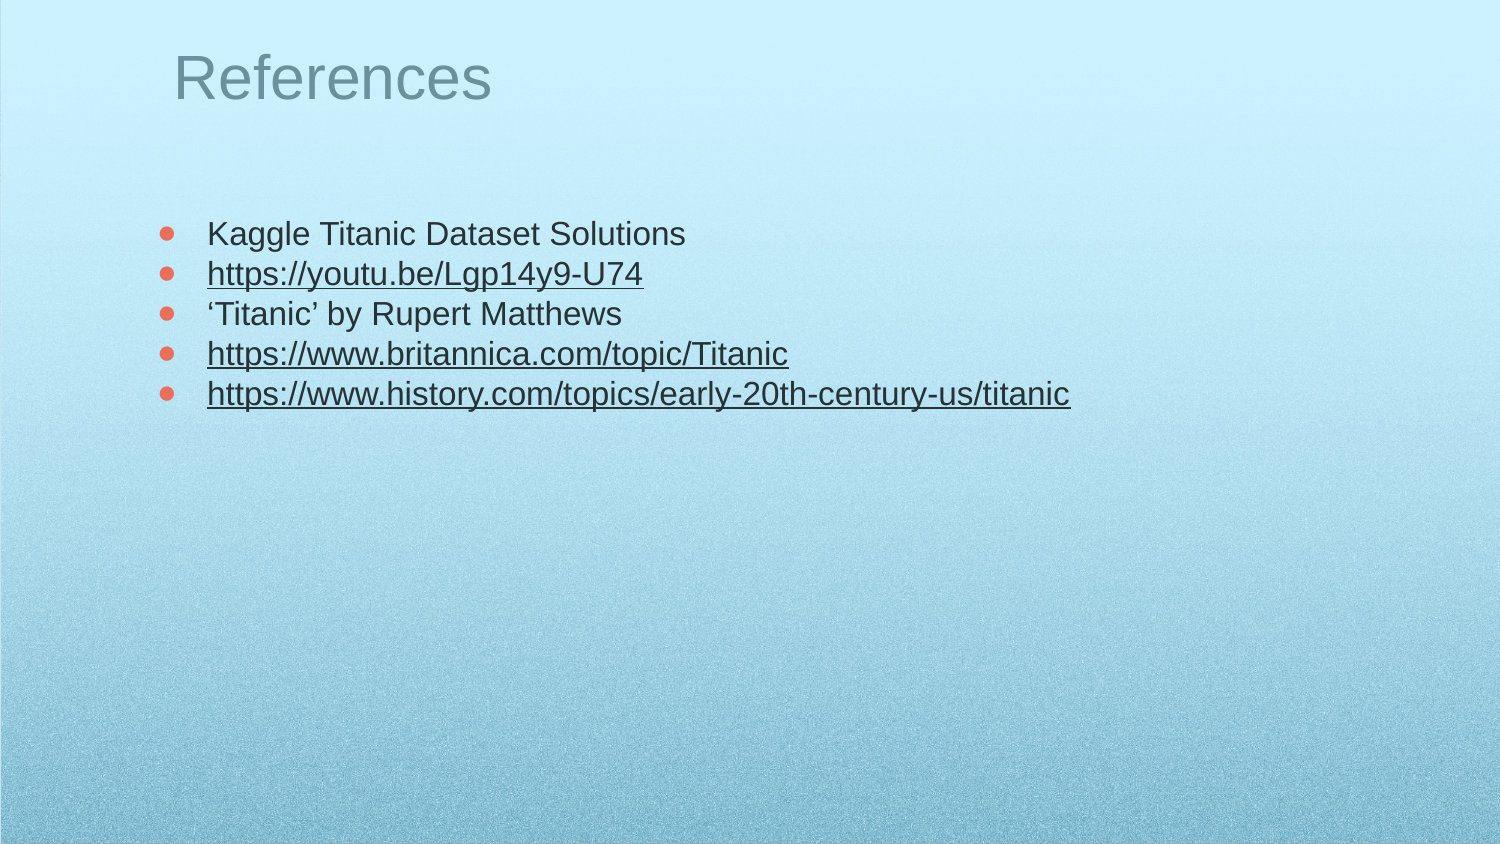

# References
Kaggle Titanic Dataset Solutions
https://youtu.be/Lgp14y9-U74
‘Titanic’ by Rupert Matthews
https://www.britannica.com/topic/Titanic
https://www.history.com/topics/early-20th-century-us/titanic